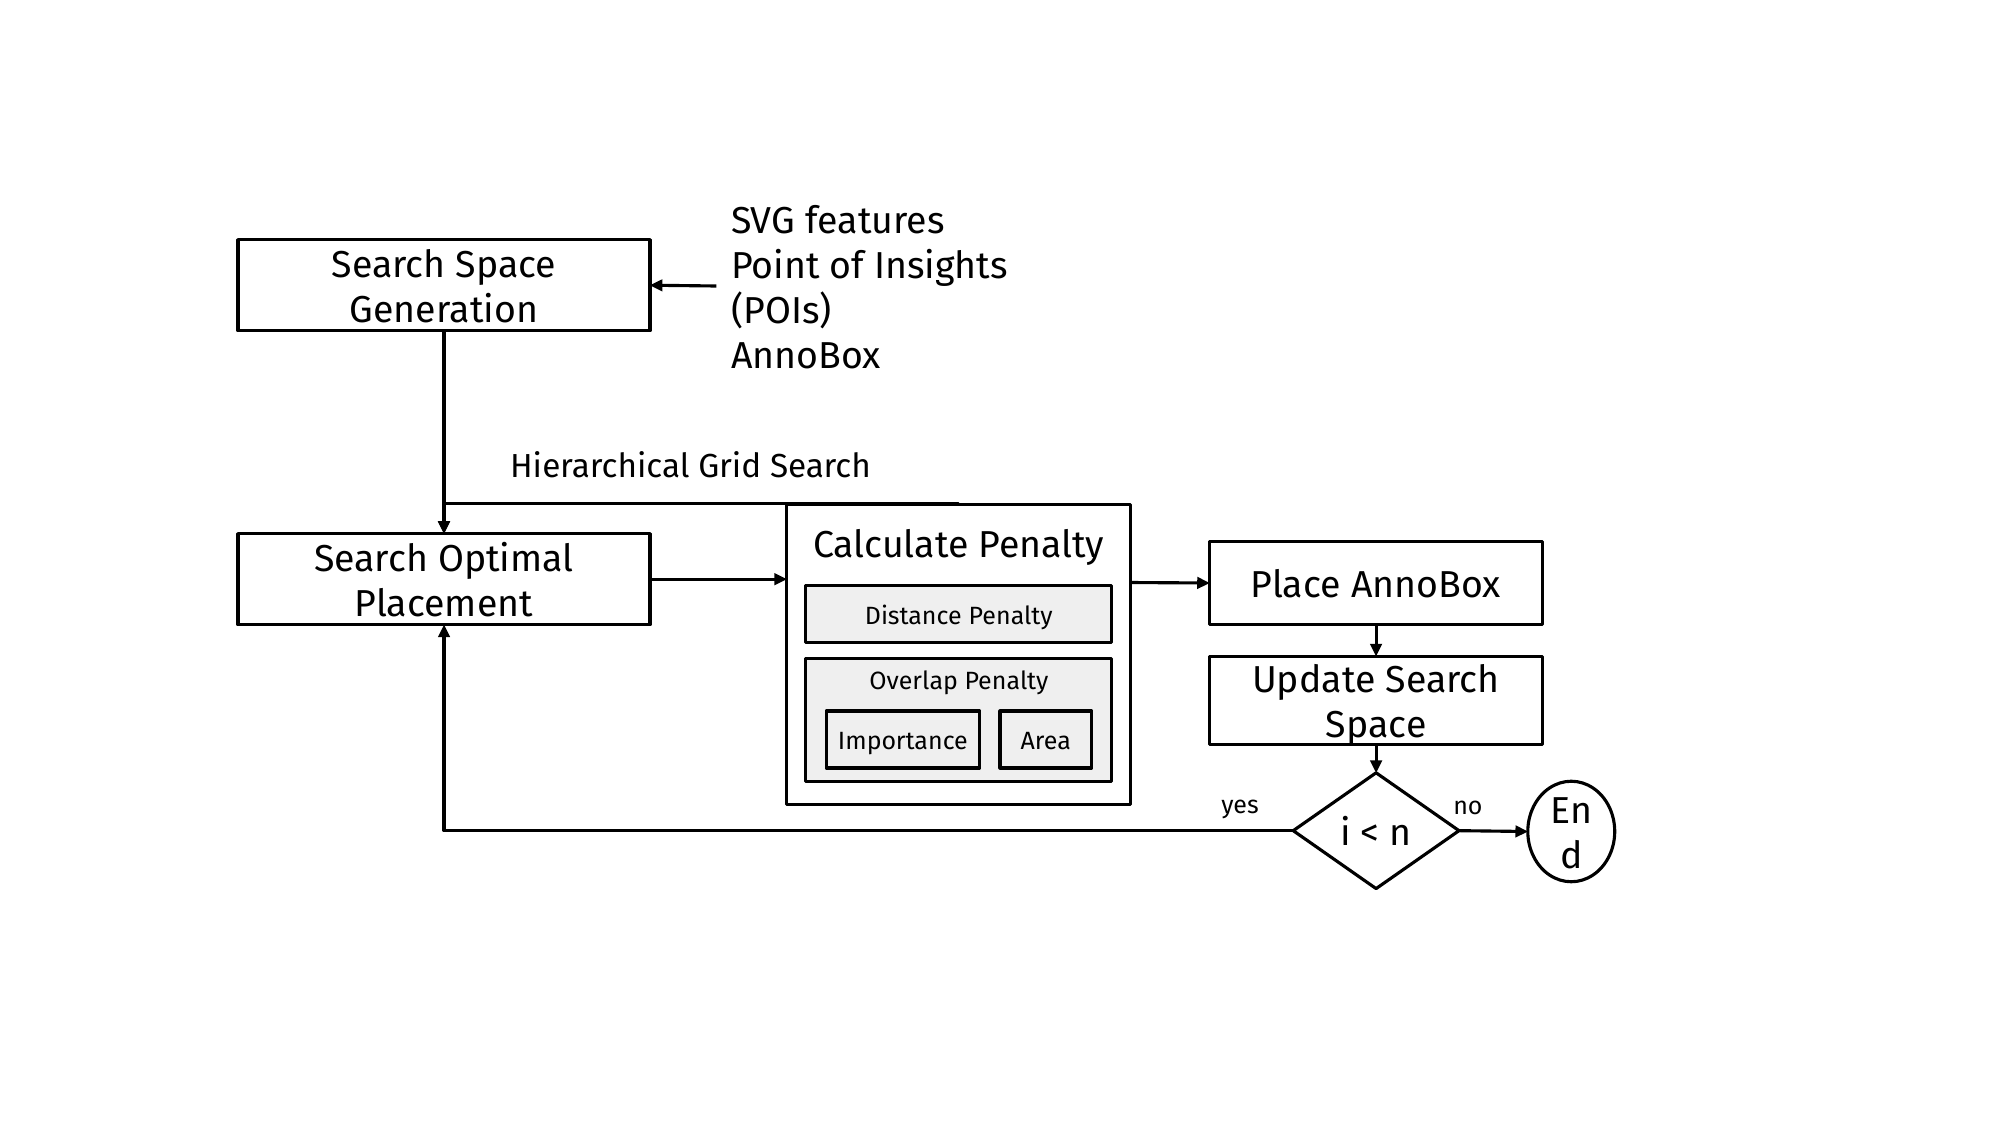

SVG features
Point of Insights (POIs)
AnnoBox
Search Space Generation
Hierarchical Grid Search
Calculate Penalty
Distance Penalty
Overlap Penalty
Importance
Area
Search Optimal Placement
Place AnnoBox
Update Search Space
yes
no
i < n
End